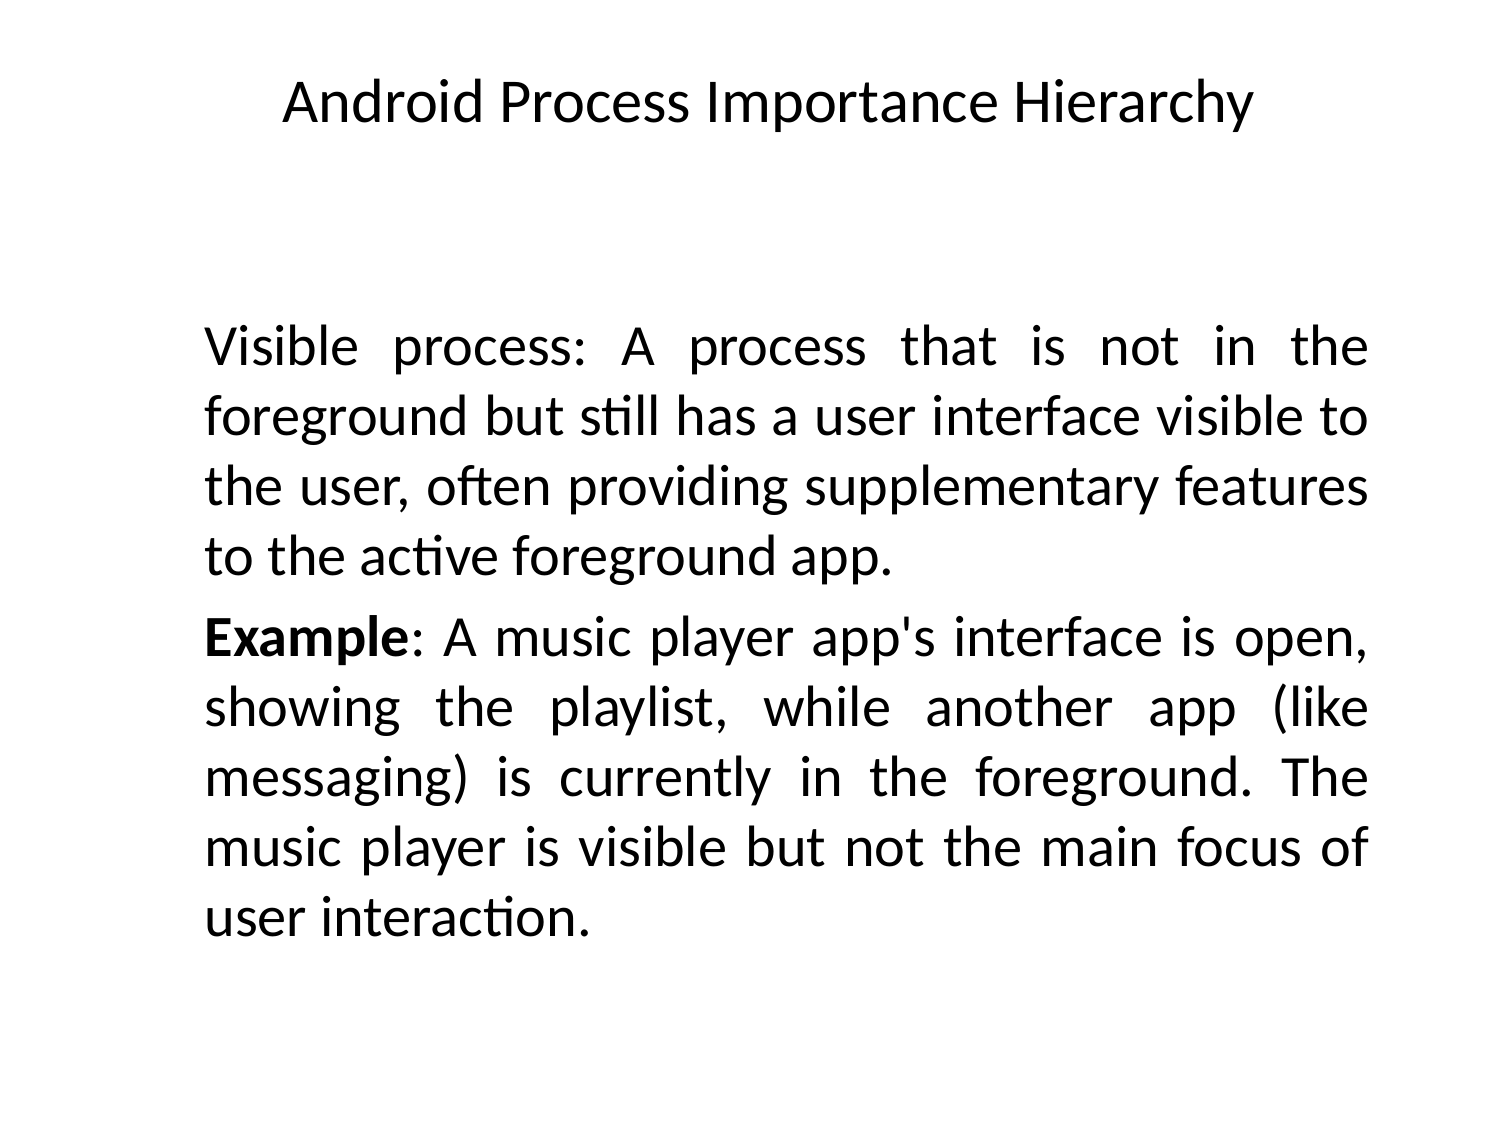

# Android Process Importance Hierarchy
Visible process: A process that is not in the foreground but still has a user interface visible to the user, often providing supplementary features to the active foreground app.
Example: A music player app's interface is open, showing the playlist, while another app (like messaging) is currently in the foreground. The music player is visible but not the main focus of user interaction.